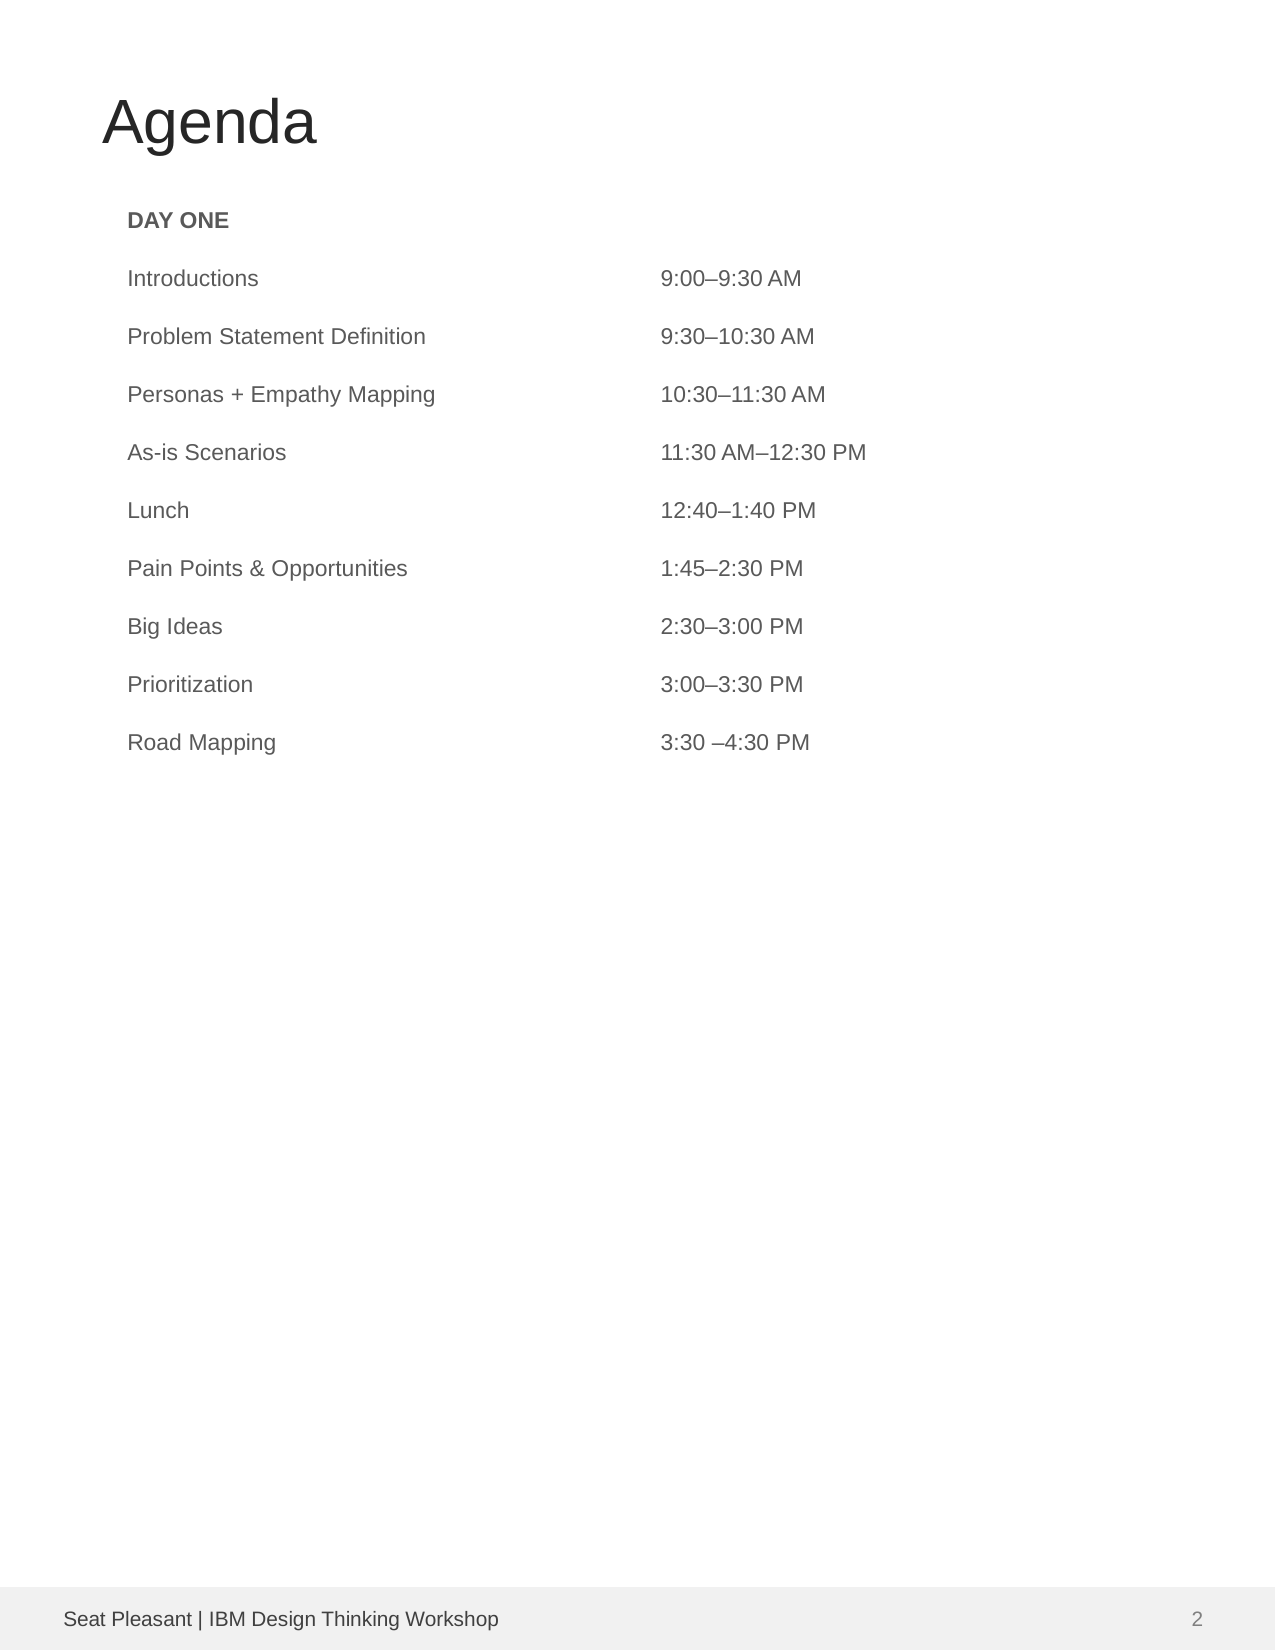

Agenda
DAY ONE
Introductions
Problem Statement Definition
Personas + Empathy Mapping
As-is Scenarios
Lunch
Pain Points & Opportunities
Big Ideas
Prioritization
Road Mapping

9:00–9:30 AM
9:30–10:30 AM
10:30–11:30 AM
11:30 AM–12:30 PM
12:40–1:40 PM
1:45–2:30 PM
2:30–3:00 PM
3:00–3:30 PM
3:30 –4:30 PM

Seat Pleasant | IBM Design Thinking Workshop
2